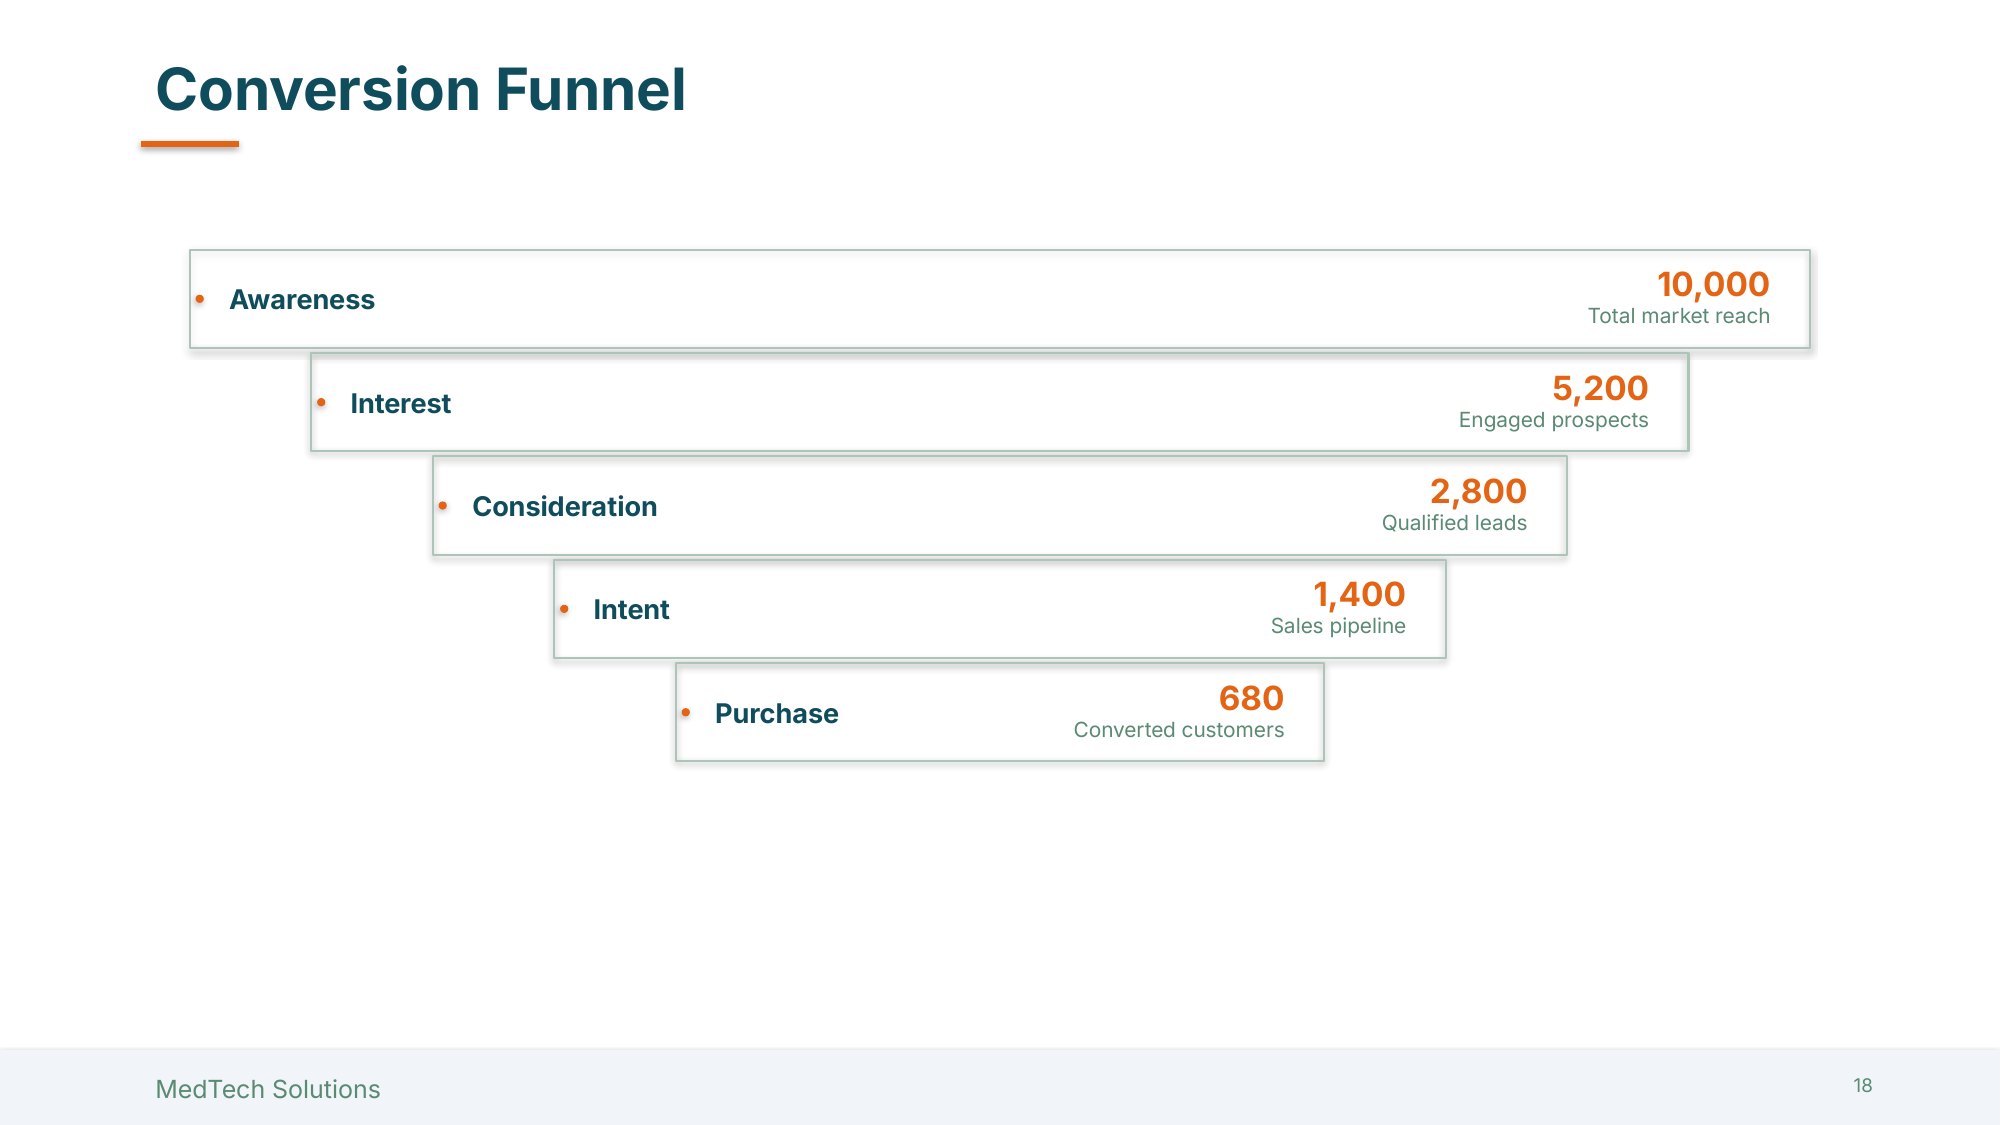

Conversion Funnel

10,000
Awareness

Total market reach

5,200
Interest

Engaged prospects

2,800
Consideration

Qualified leads

1,400
Intent

Sales pipeline

680
Purchase

Converted customers

MedTech Solutions
18